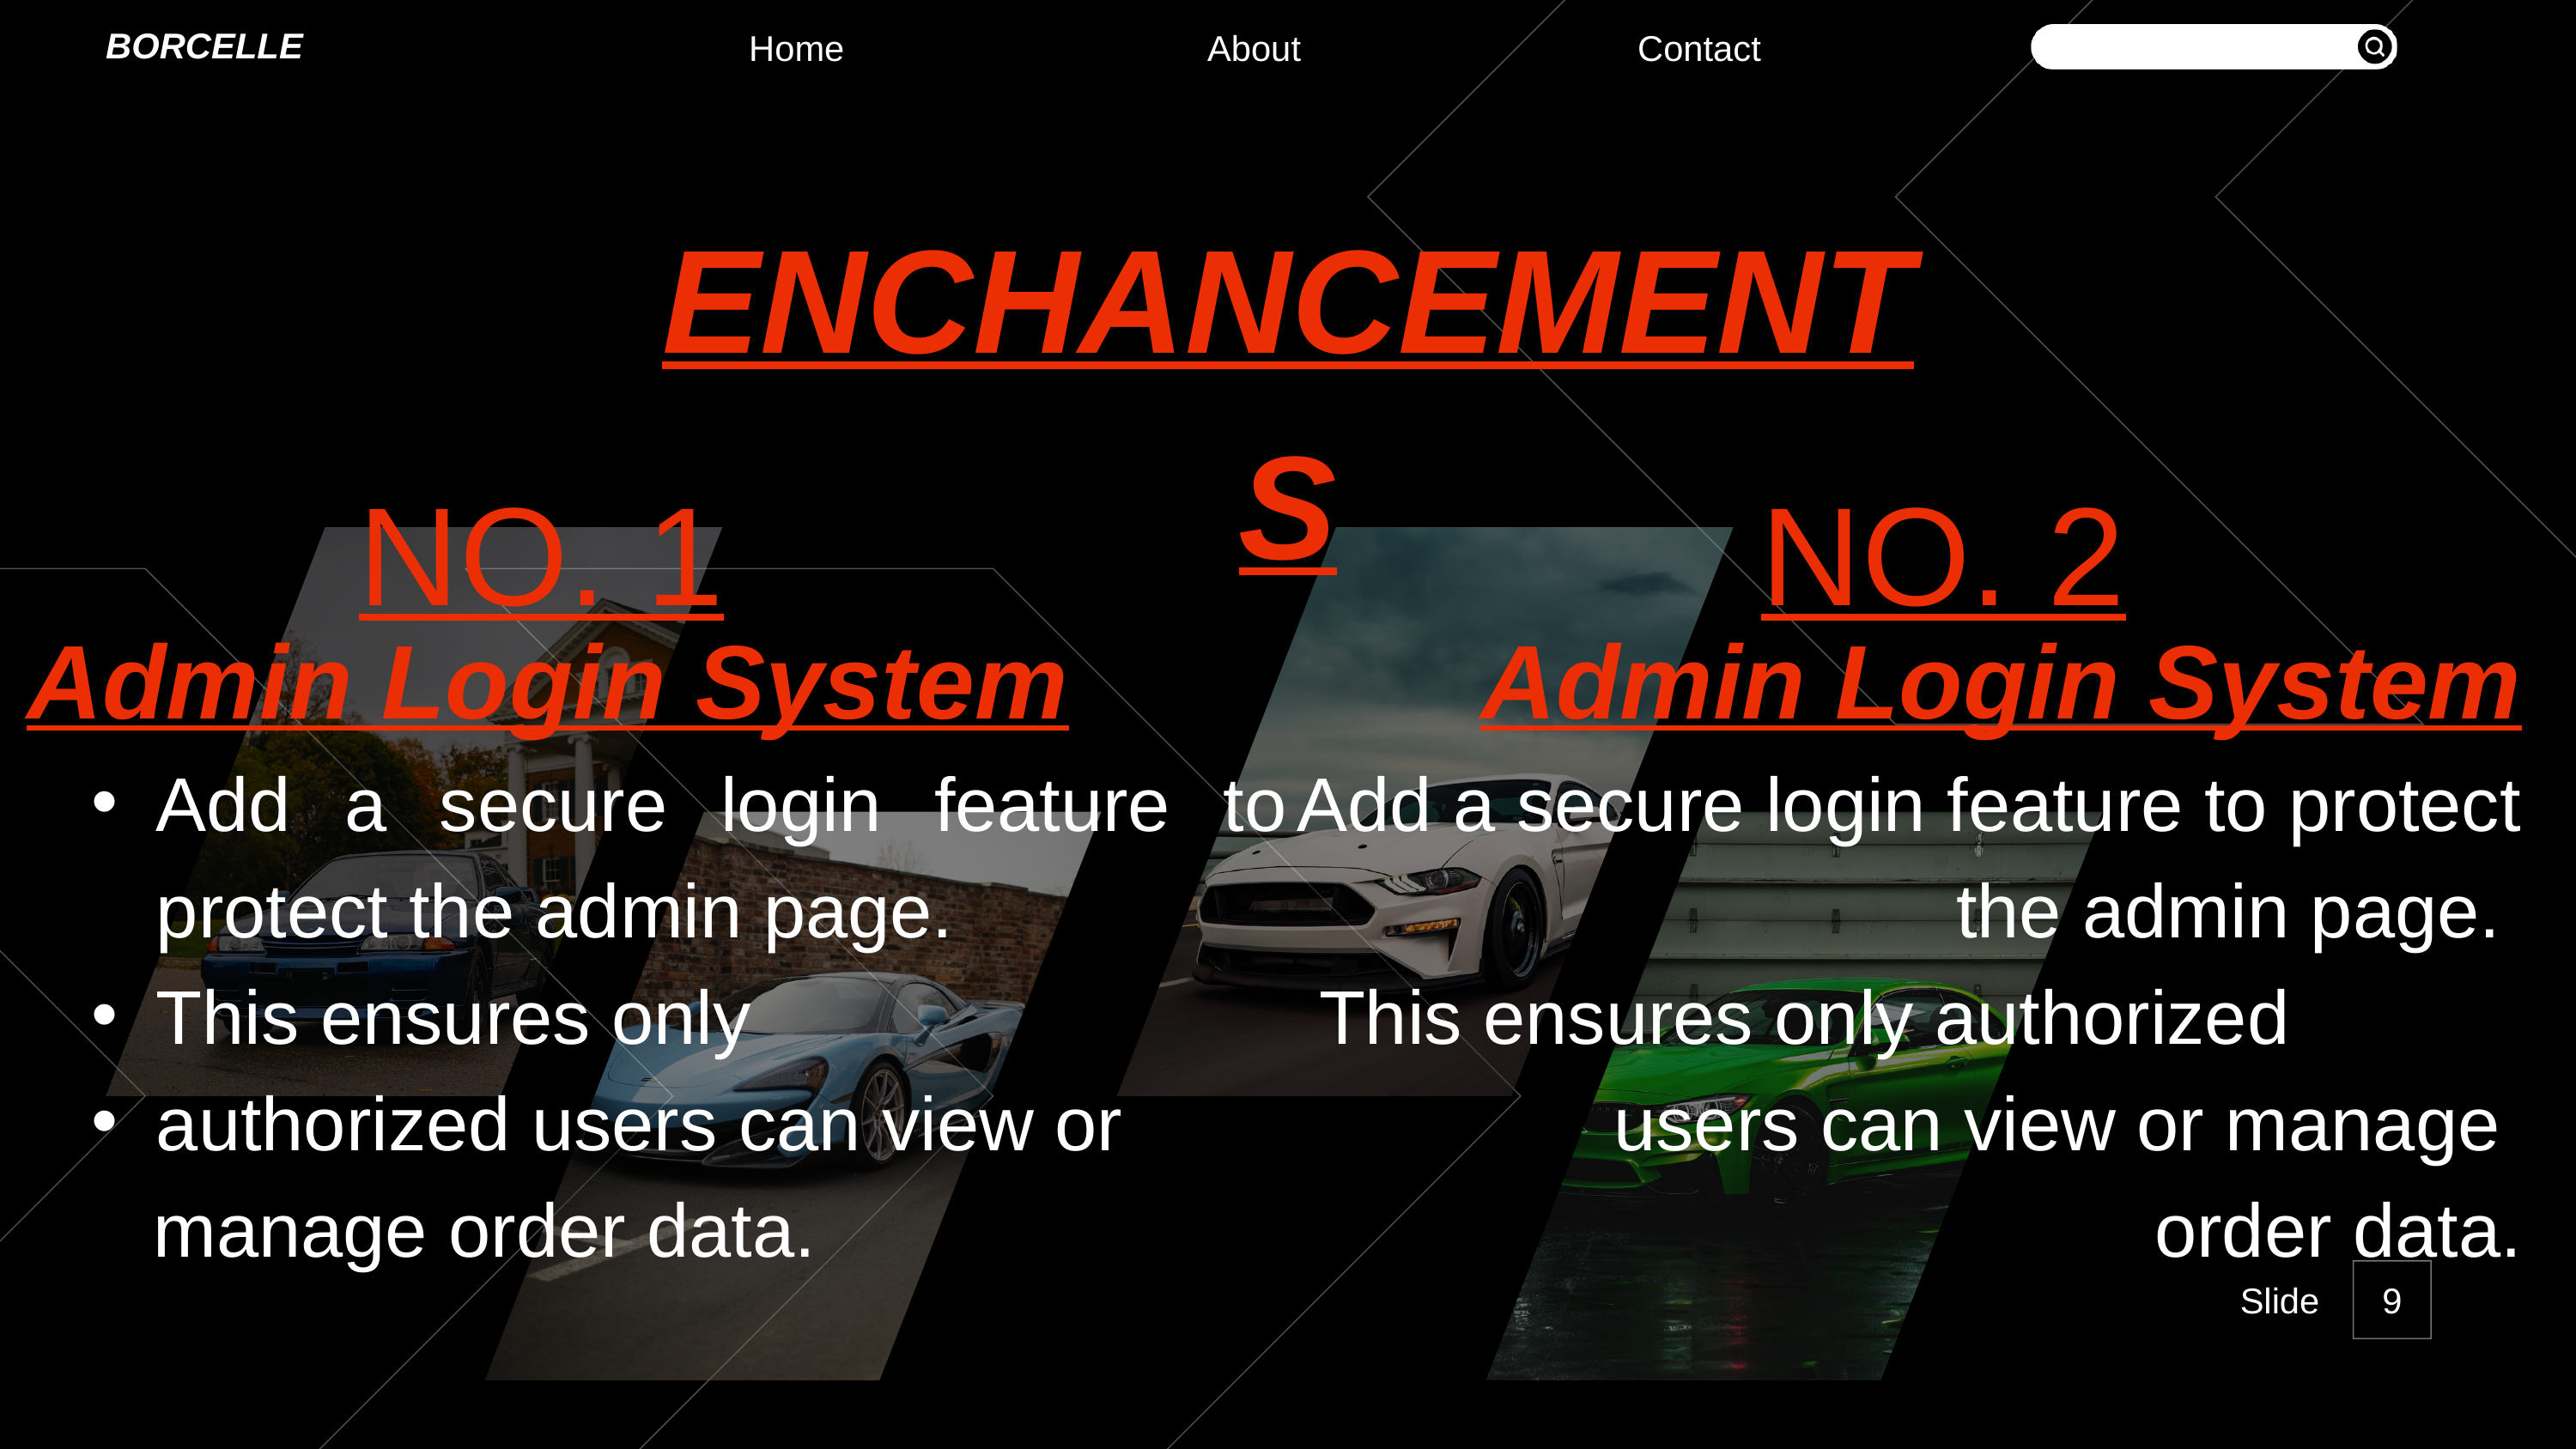

BORCELLE
Home
About
Contact

ENCHANCEMENTS
NO. 1
NO. 2

Admin Login System
Add a secure login feature to protect the admin page.
This ensures only
authorized users can view or
      manage order data.

Admin Login System
Add a secure login feature to protect the admin page.
This ensures only authorized            users can view or manage
order data.

Slide
9